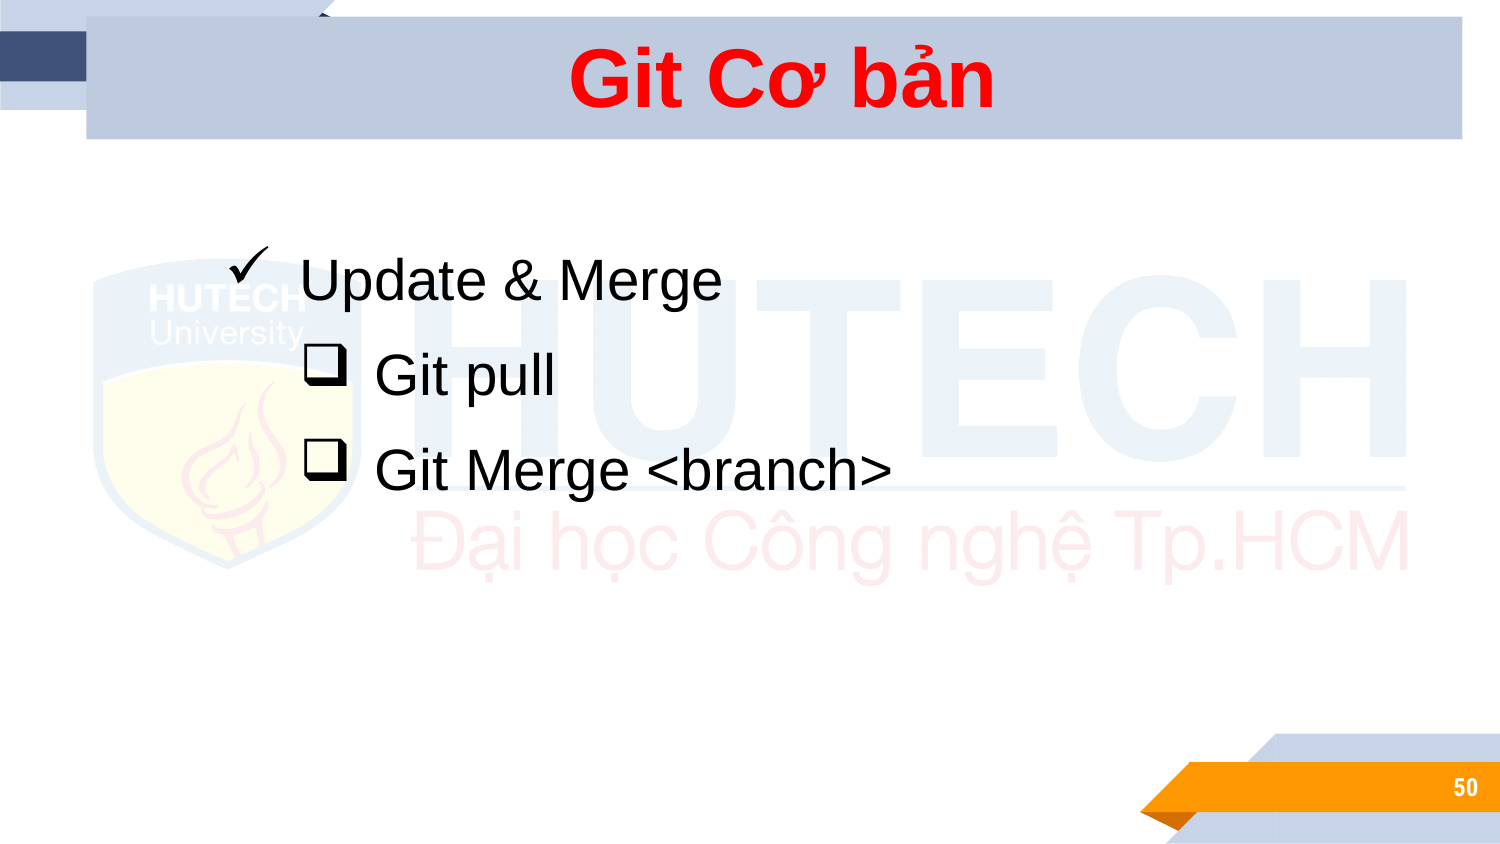

Git Cơ bản
Update & Merge
Git pull
Git Merge <branch>

50